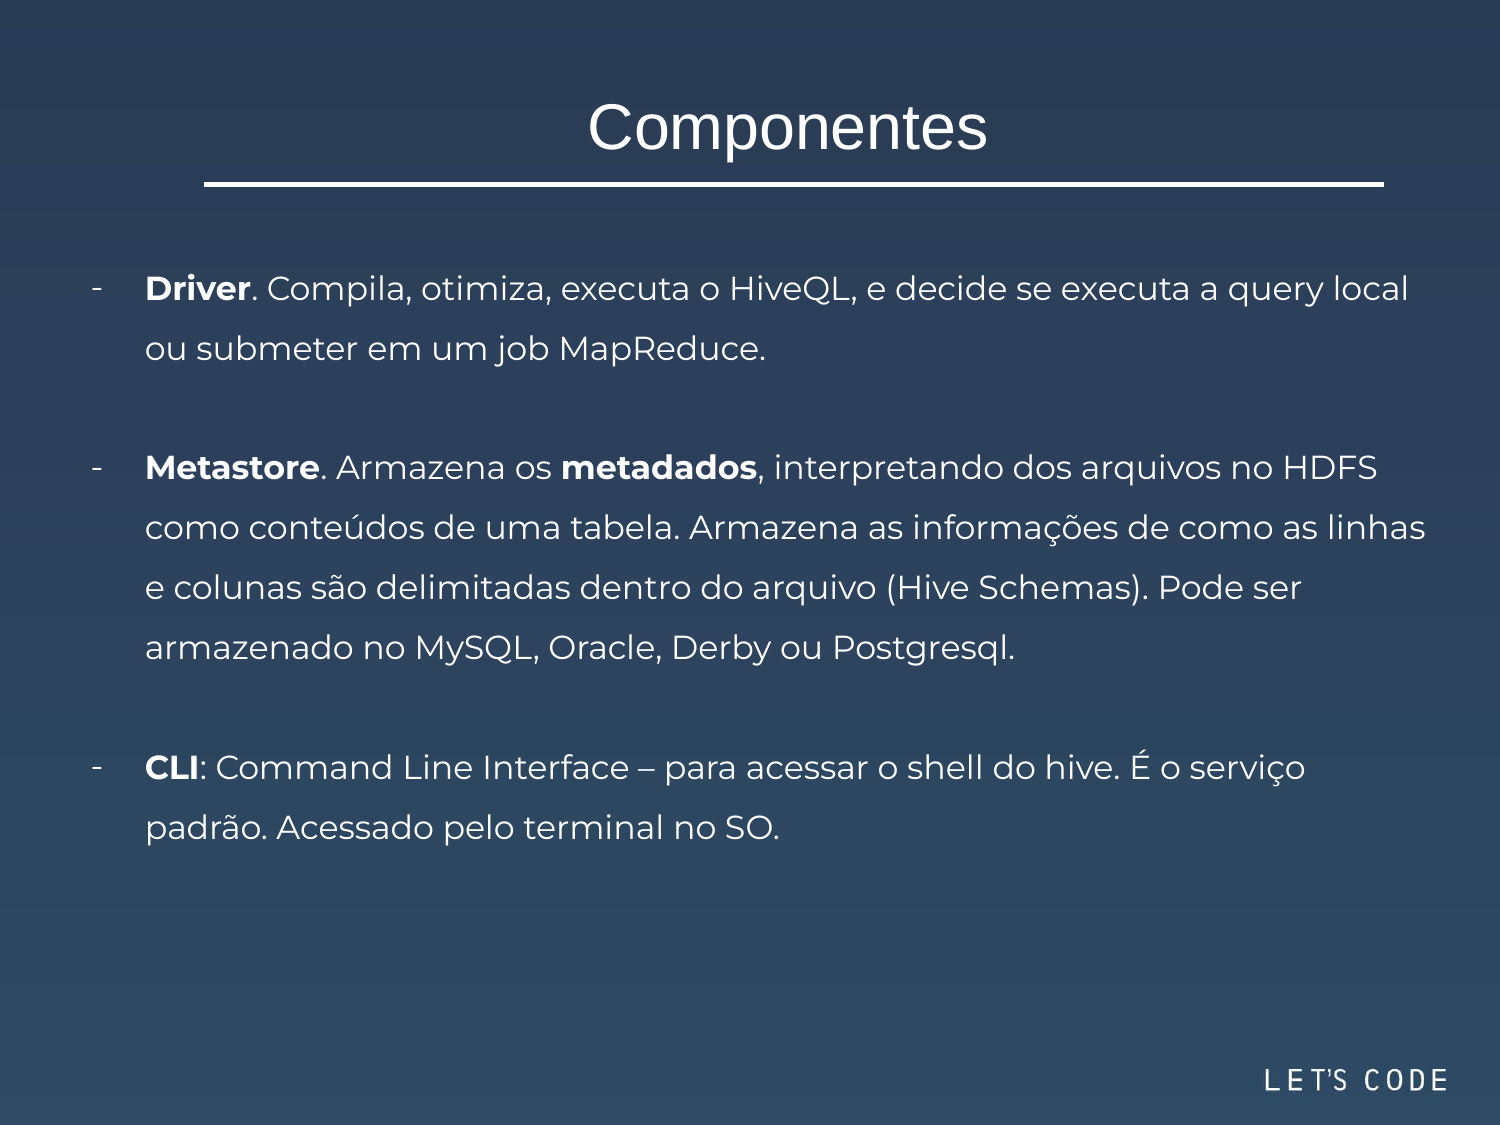

Componentes
Driver. Compila, otimiza, executa o HiveQL, e decide se executa a query local ou submeter em um job MapReduce.

Metastore. Armazena os metadados, interpretando dos arquivos no HDFS como conteúdos de uma tabela. Armazena as informações de como as linhas e colunas são delimitadas dentro do arquivo (Hive Schemas). Pode ser armazenado no MySQL, Oracle, Derby ou Postgresql.

CLI: Command Line Interface – para acessar o shell do hive. É o serviço padrão. Acessado pelo terminal no SO.